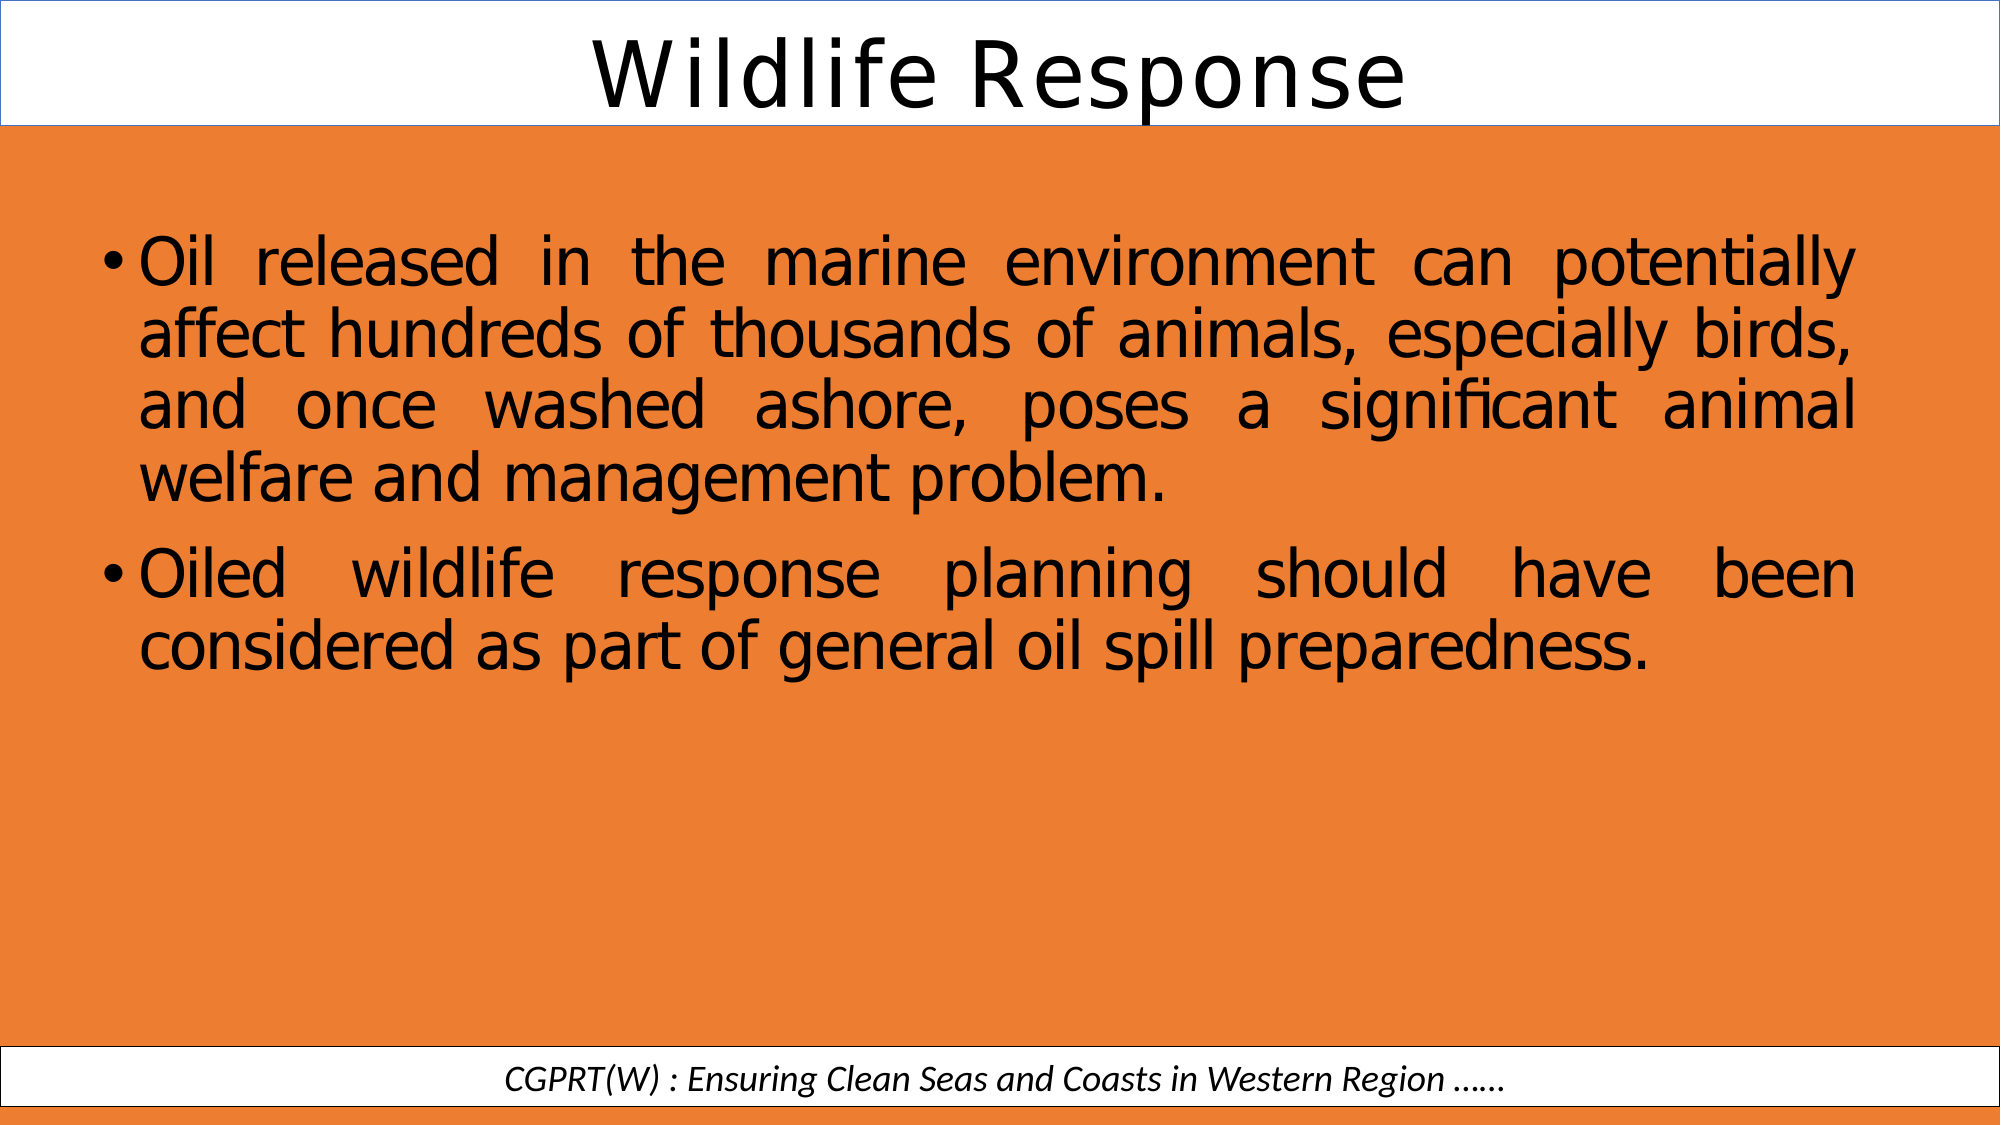

Wildlife Response
Oil released in the marine environment can potentially affect hundreds of thousands of animals, especially birds, and once washed ashore, poses a significant animal welfare and management problem.
Oiled wildlife response planning should have been considered as part of general oil spill preparedness.
 CGPRT(W) : Ensuring Clean Seas and Coasts in Western Region ……